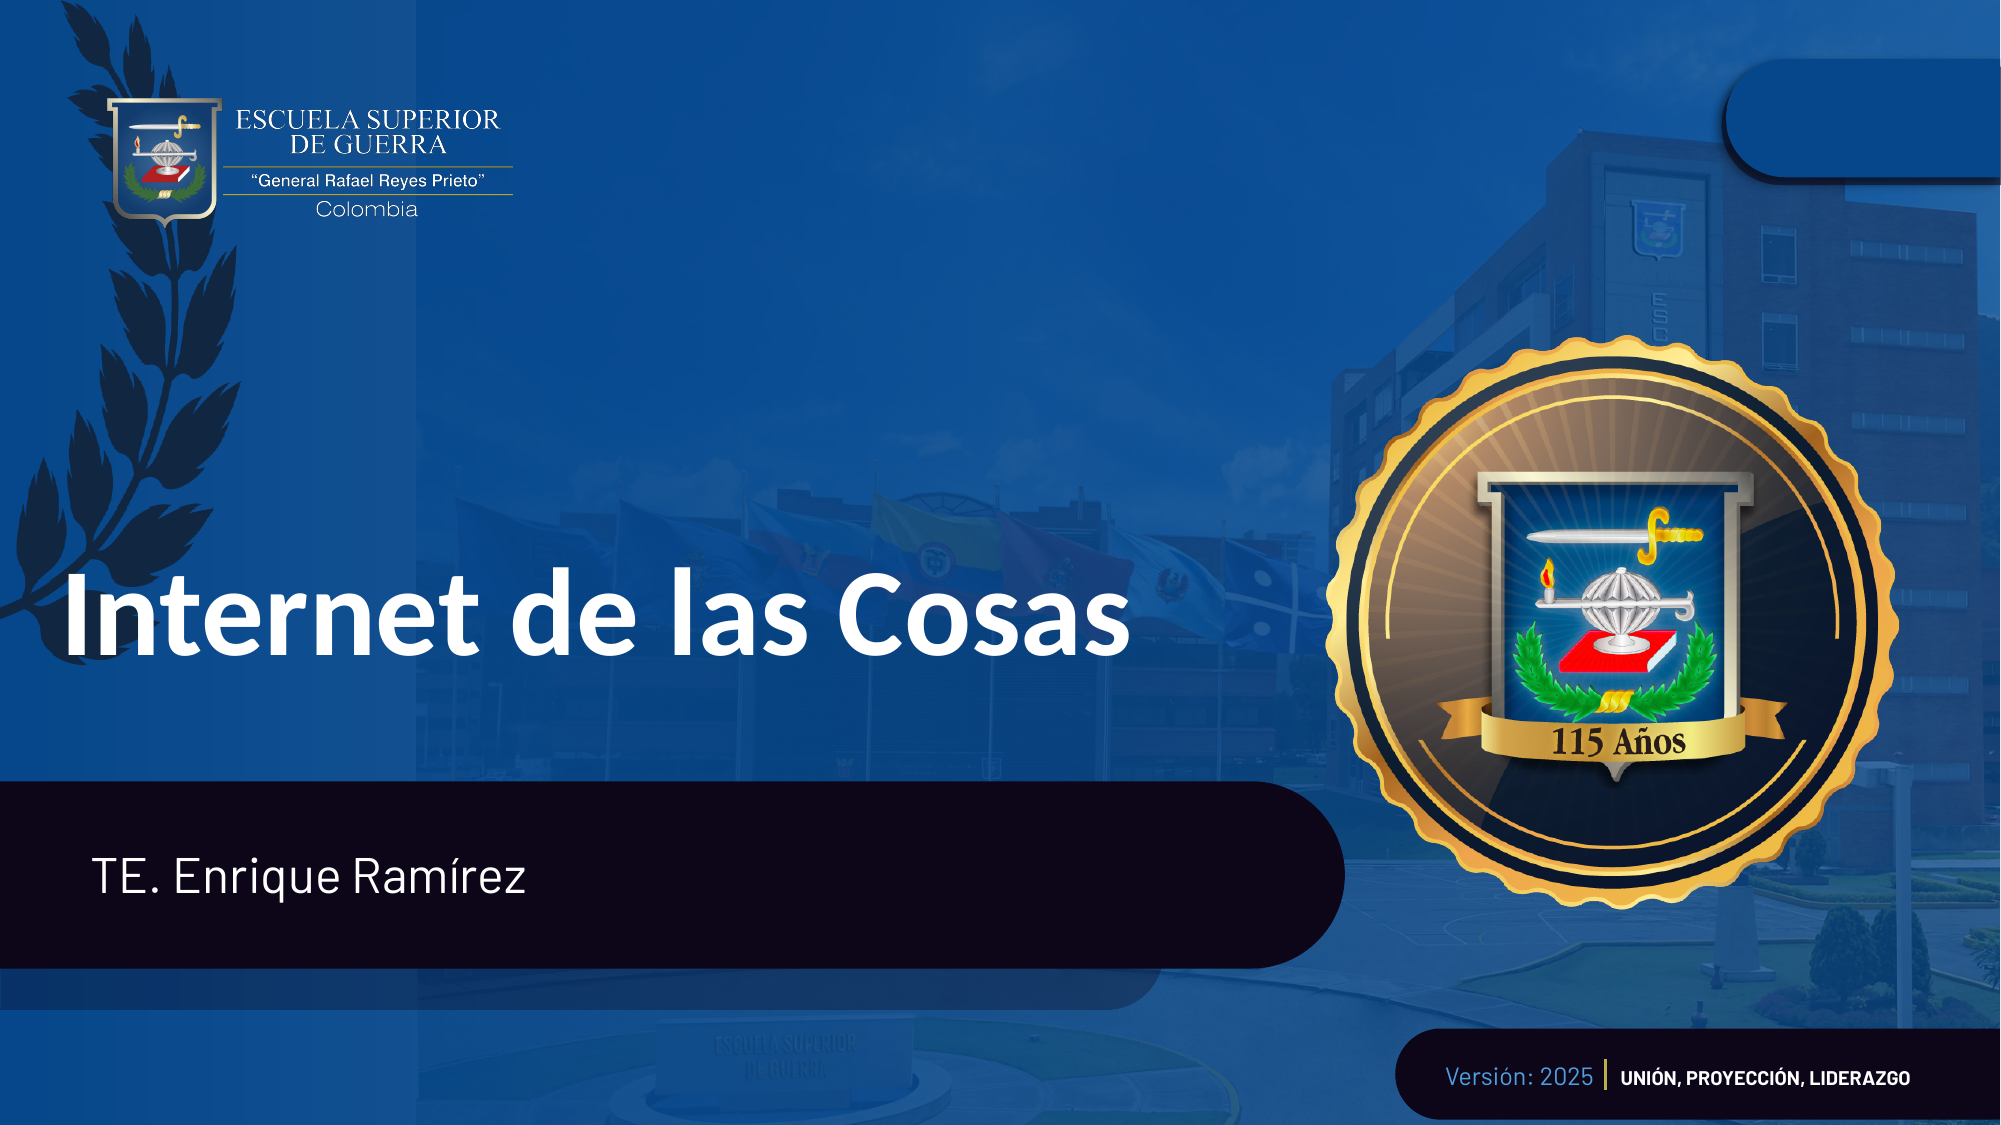

# Internet de las Cosas
TE. Enrique Ramírez